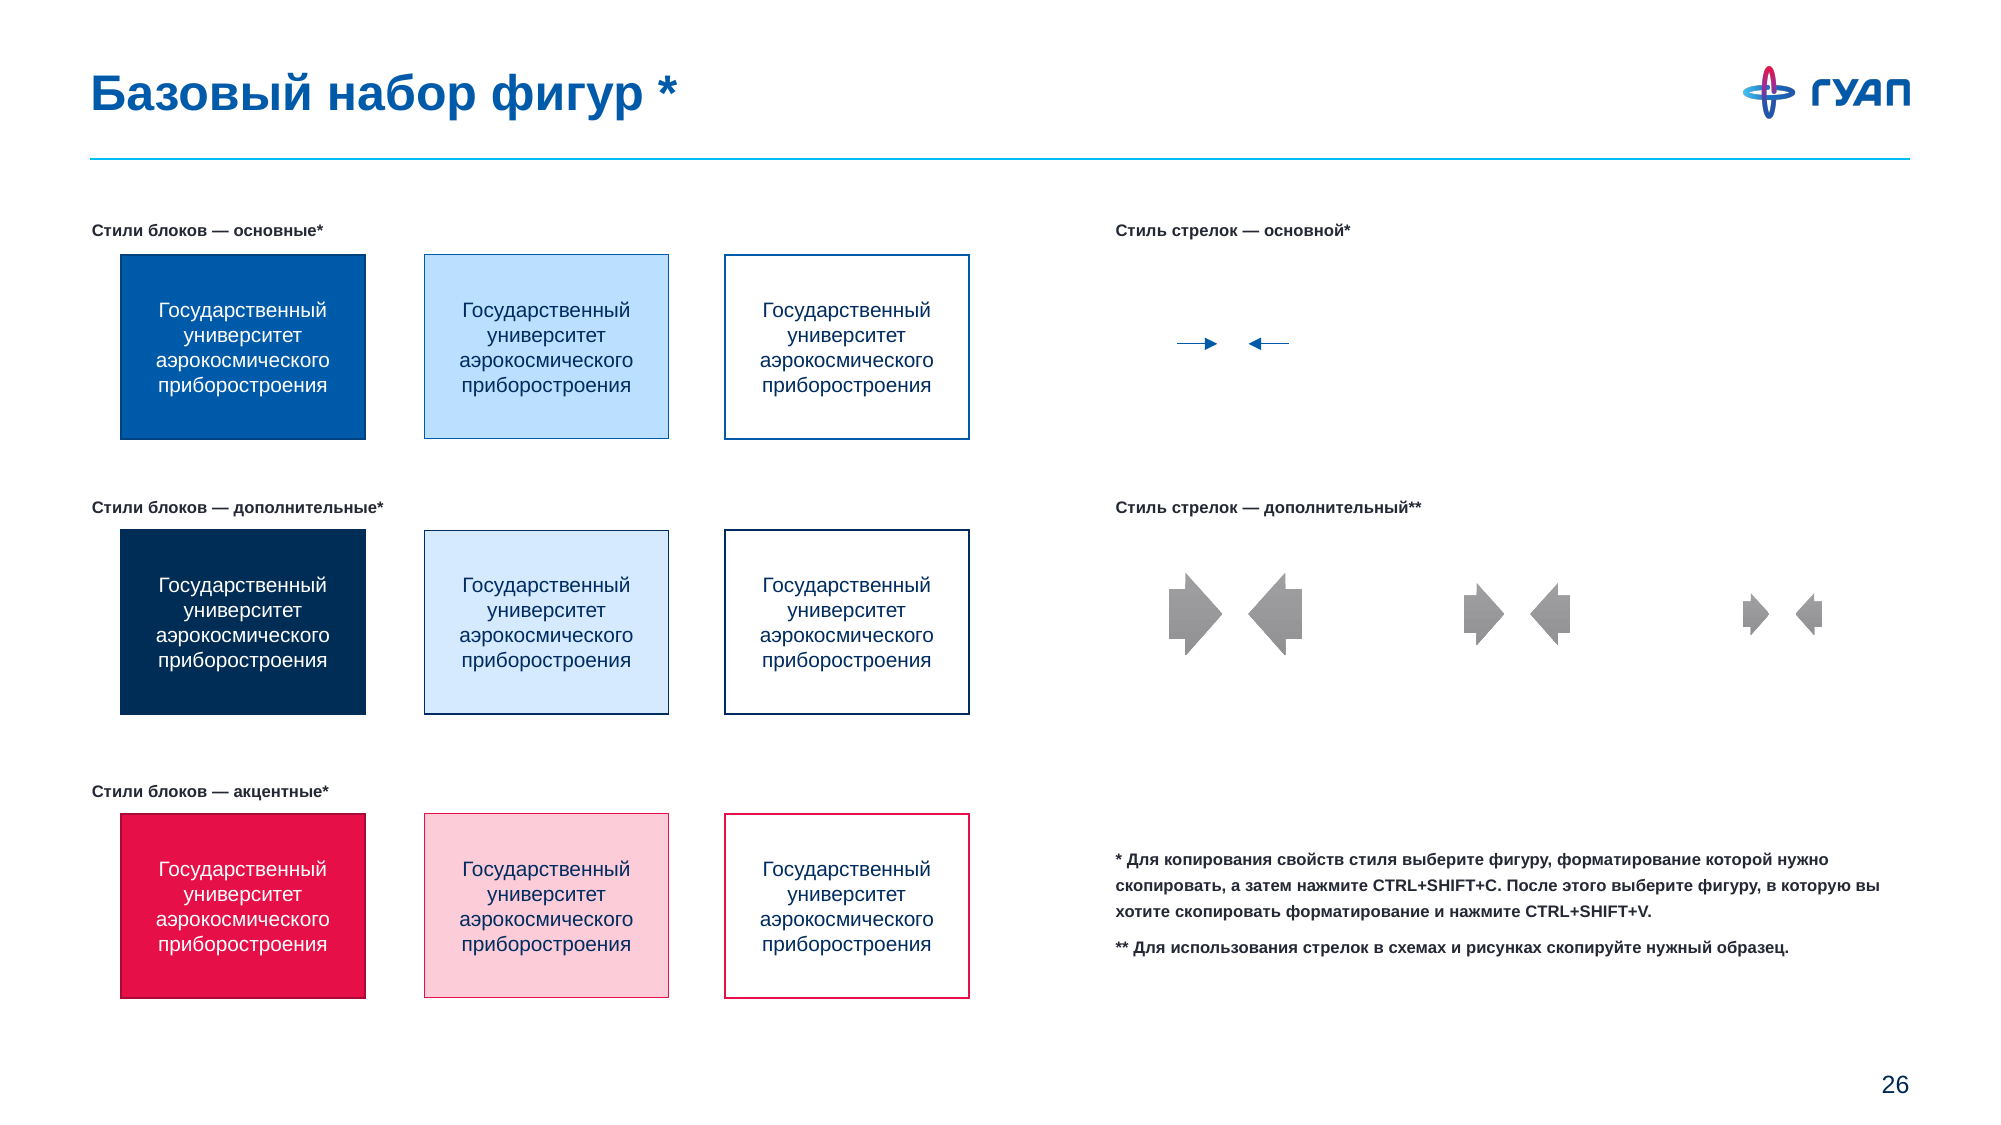

# Базовый набор фигур *
Стили блоков — основные*
Стиль стрелок — основной*
Государственный университет аэрокосмического приборостроения
Государственный университет аэрокосмического приборостроения
Государственный университет аэрокосмического приборостроения
Стили блоков — дополнительные*
Стиль стрелок — дополнительный**
Государственный университет аэрокосмического приборостроения
Государственный университет аэрокосмического приборостроения
Государственный университет аэрокосмического приборостроения

* Для копирования свойств стиля выберите фигуру, форматирование которой нужно скопировать, а затем нажмите CTRL+SHIFT+C. После этого выберите фигуру, в которую вы хотите скопировать форматирование и нажмите CTRL+SHIFT+V.
** Для использования стрелок в схемах и рисунках скопируйте нужный образец.
Стили блоков — акцентные*
Государственный университет аэрокосмического приборостроения
Государственный университет аэрокосмического приборостроения
Государственный университет аэрокосмического приборостроения